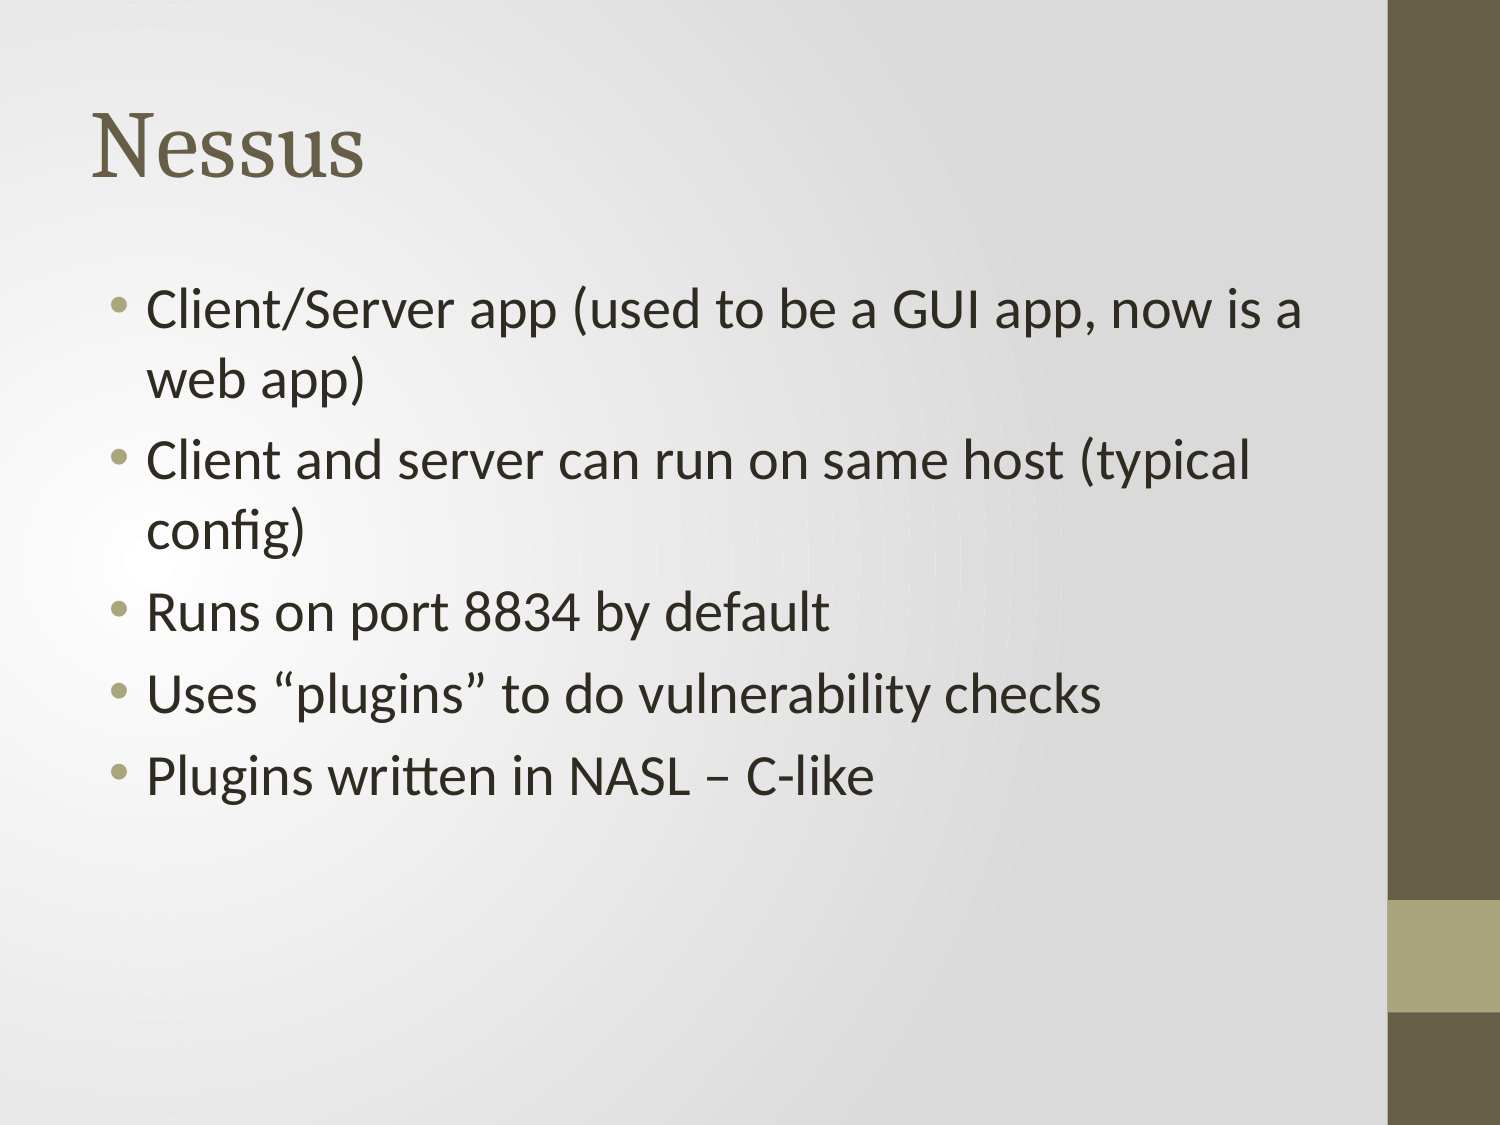

# Nessus
Client/Server app (used to be a GUI app, now is a web app)
Client and server can run on same host (typical config)
Runs on port 8834 by default
Uses “plugins” to do vulnerability checks
Plugins written in NASL – C-like